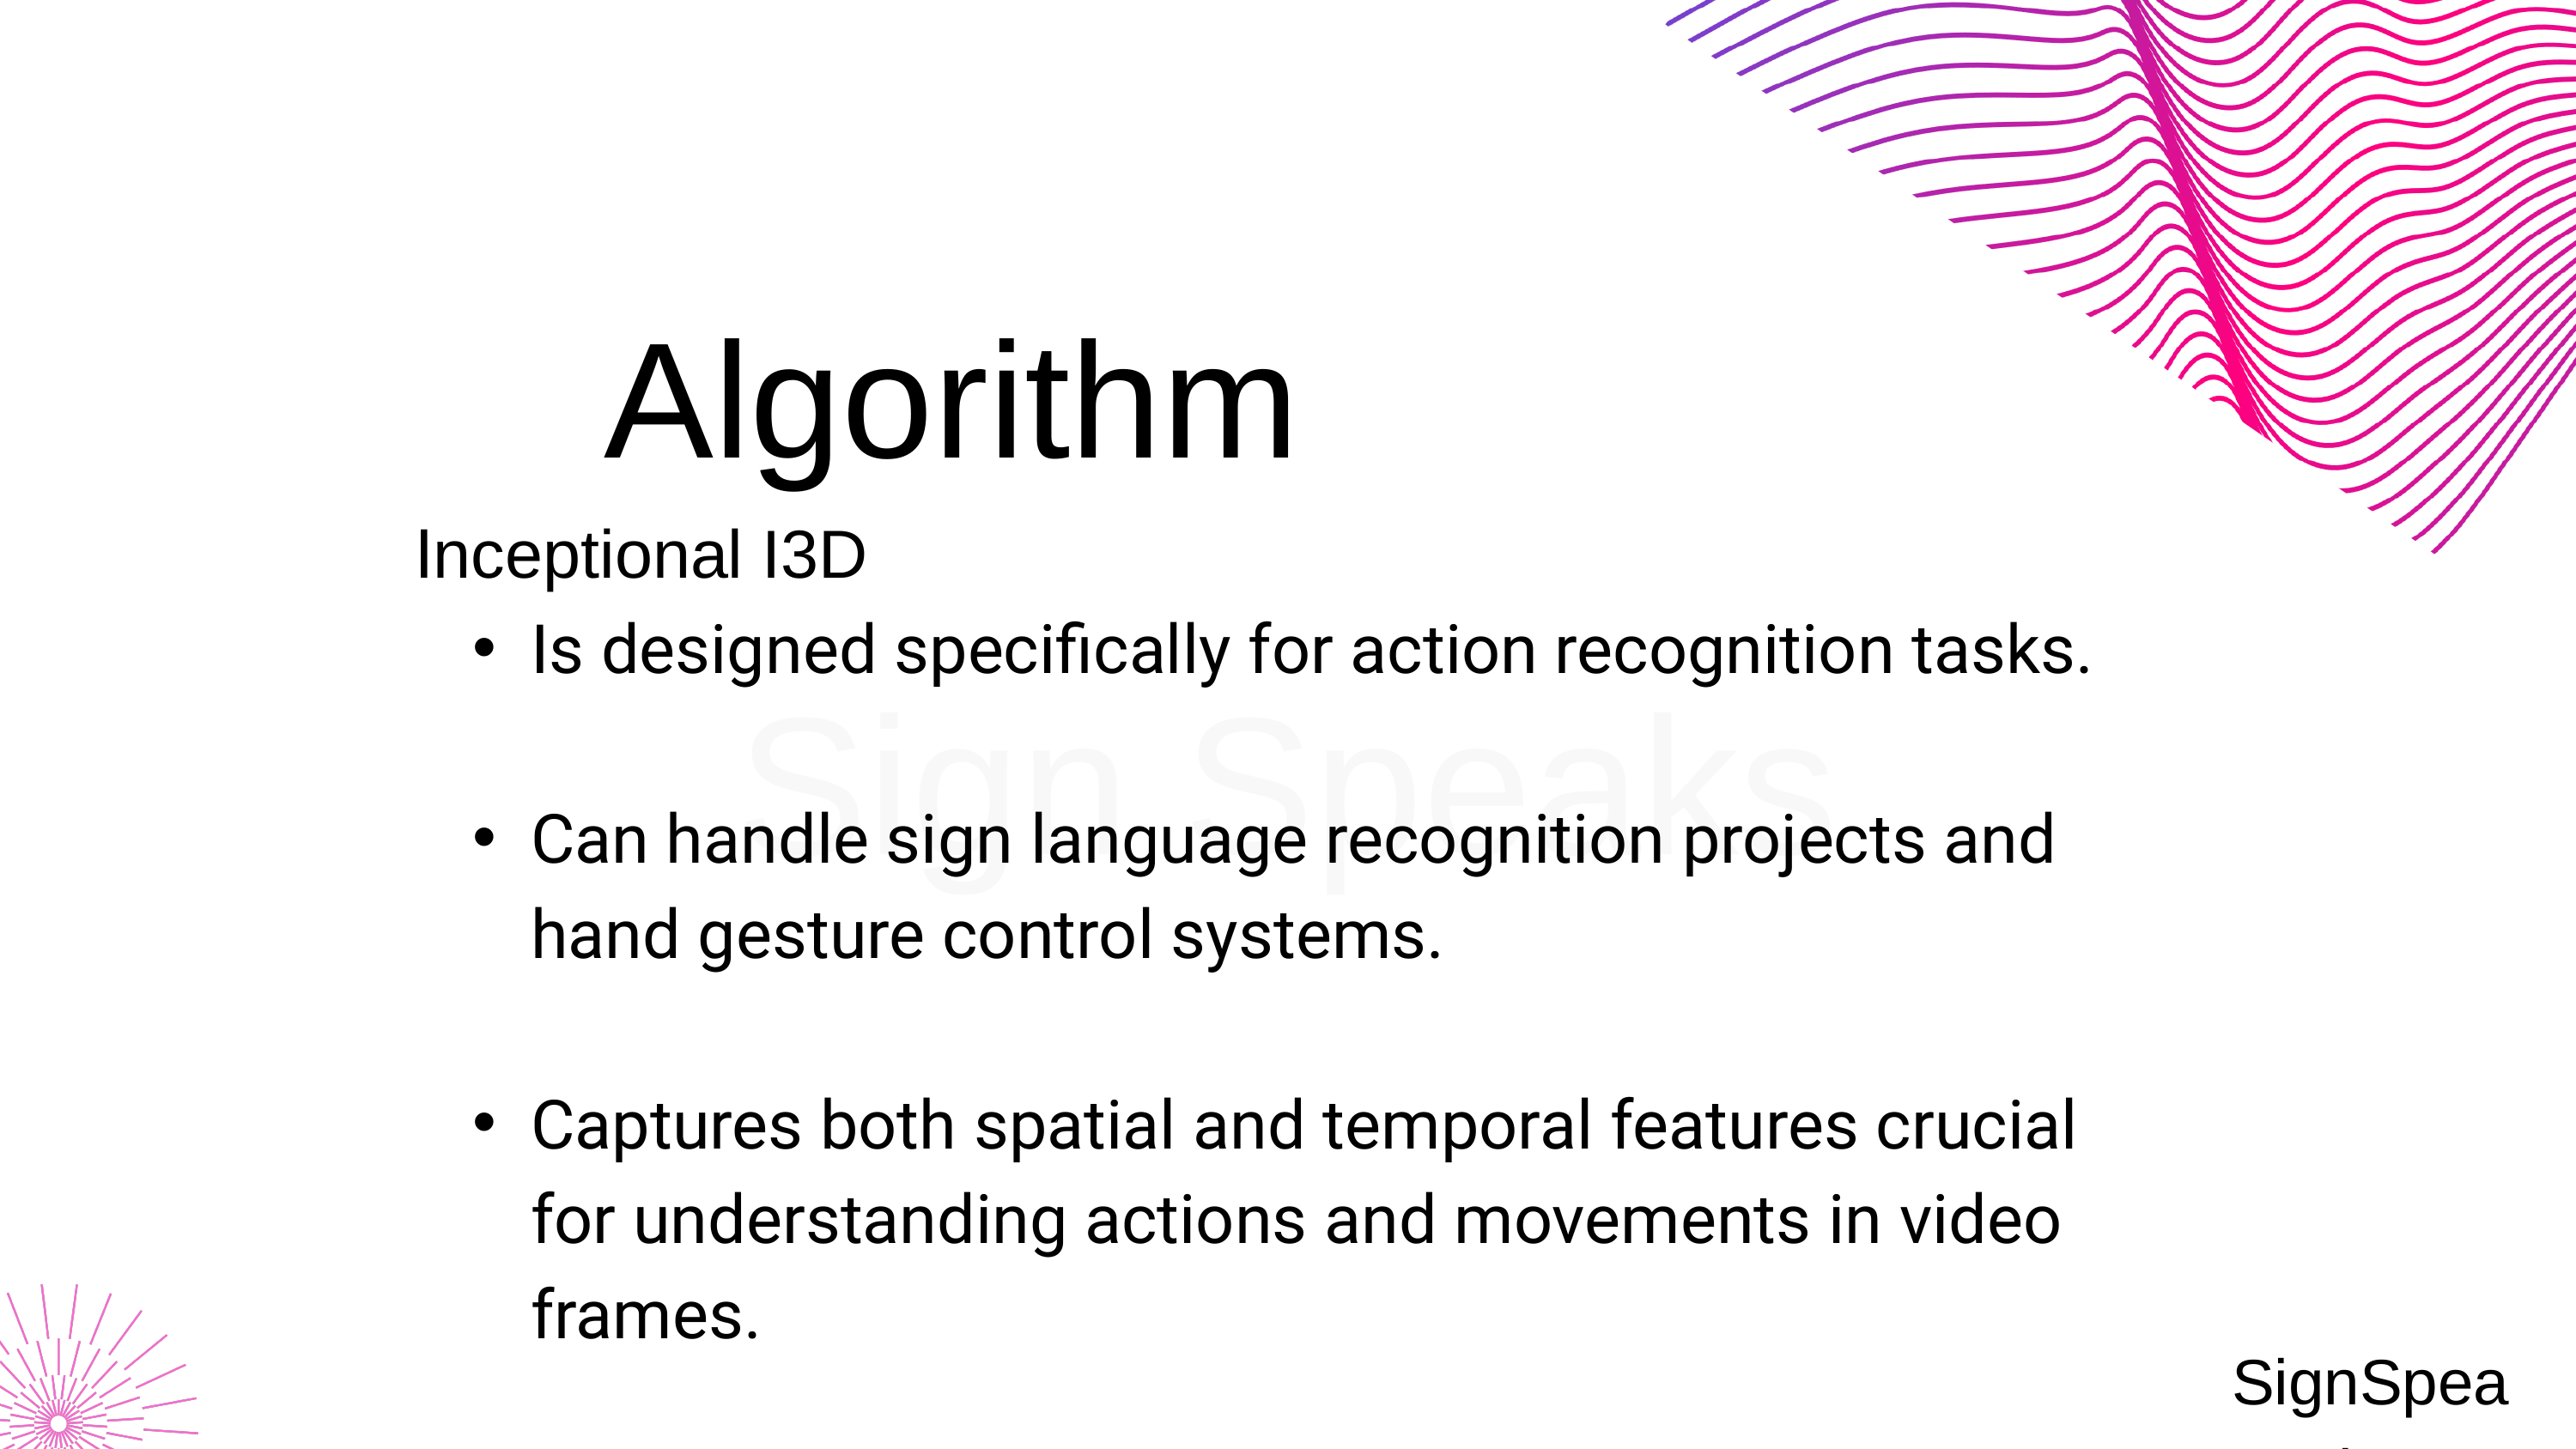

Algorithm
Inceptional I3D
Is designed specifically for action recognition tasks.

Can handle sign language recognition projects and hand gesture control systems.

Captures both spatial and temporal features crucial for understanding actions and movements in video frames.
Sign Speaks

Add Company Name
SignSpeaks